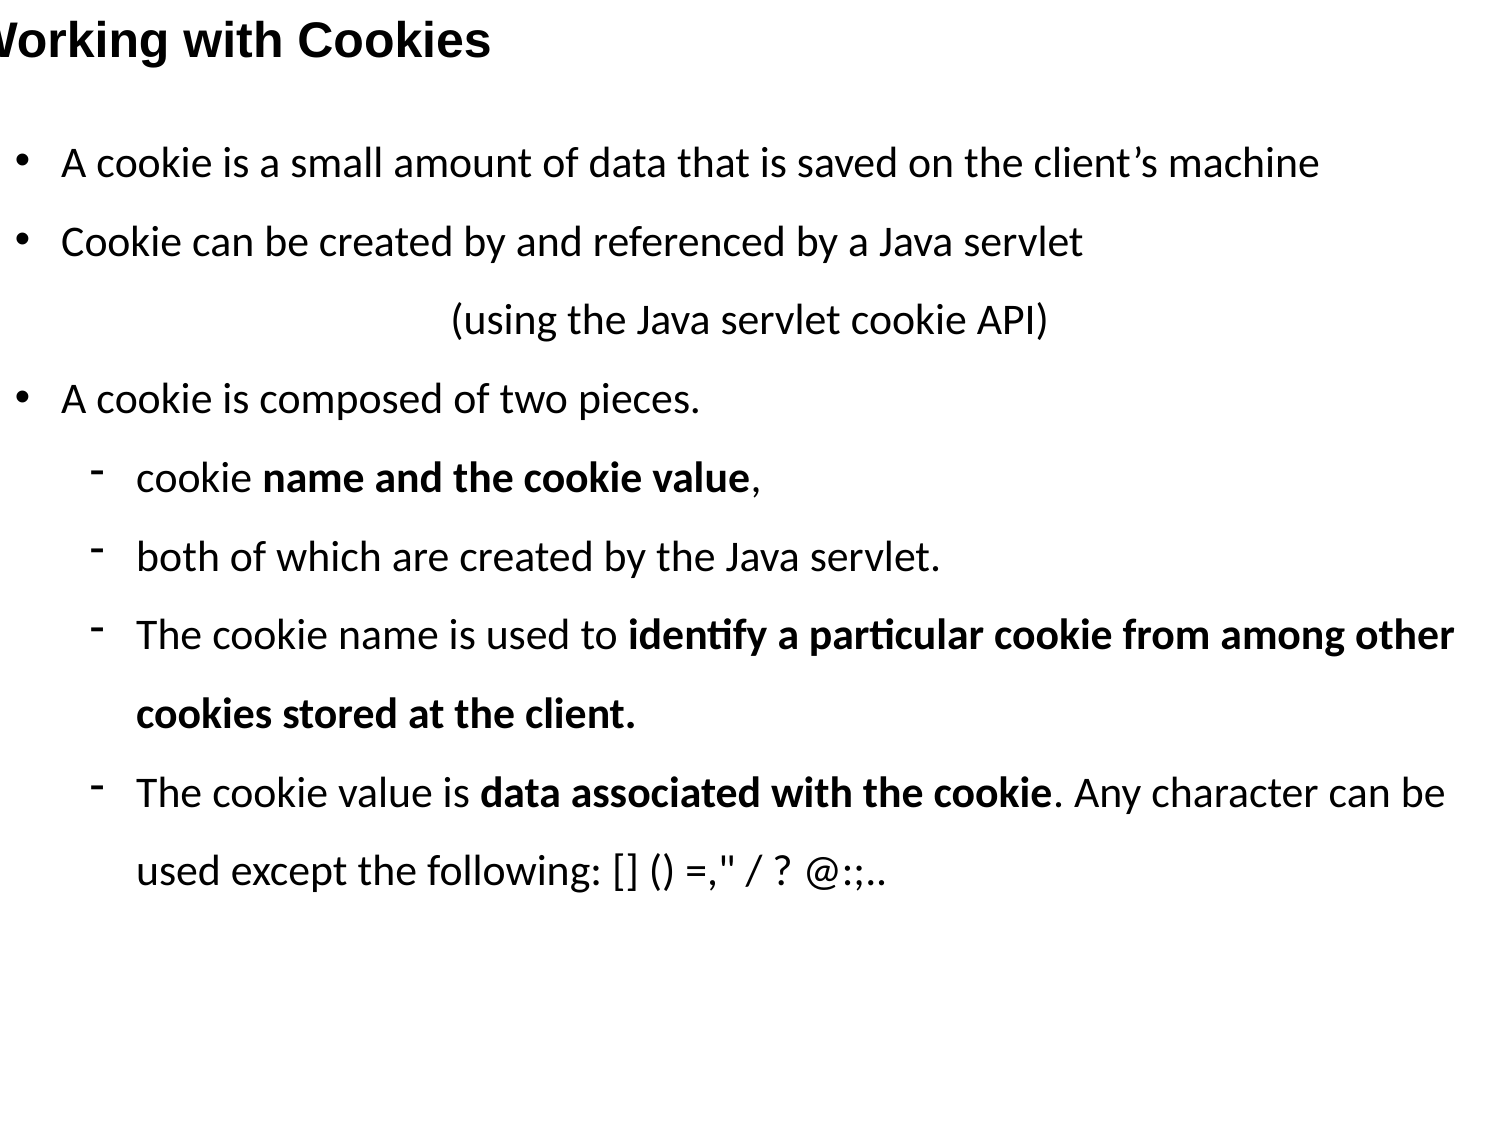

Working with Cookies
A cookie is a small amount of data that is saved on the client’s machine
Cookie can be created by and referenced by a Java servlet
(using the Java servlet cookie API)
A cookie is composed of two pieces.
cookie name and the cookie value,
both of which are created by the Java servlet.
The cookie name is used to identify a particular cookie from among other cookies stored at the client.
The cookie value is data associated with the cookie. Any character can be used except the following: [] () =," / ? @:;..